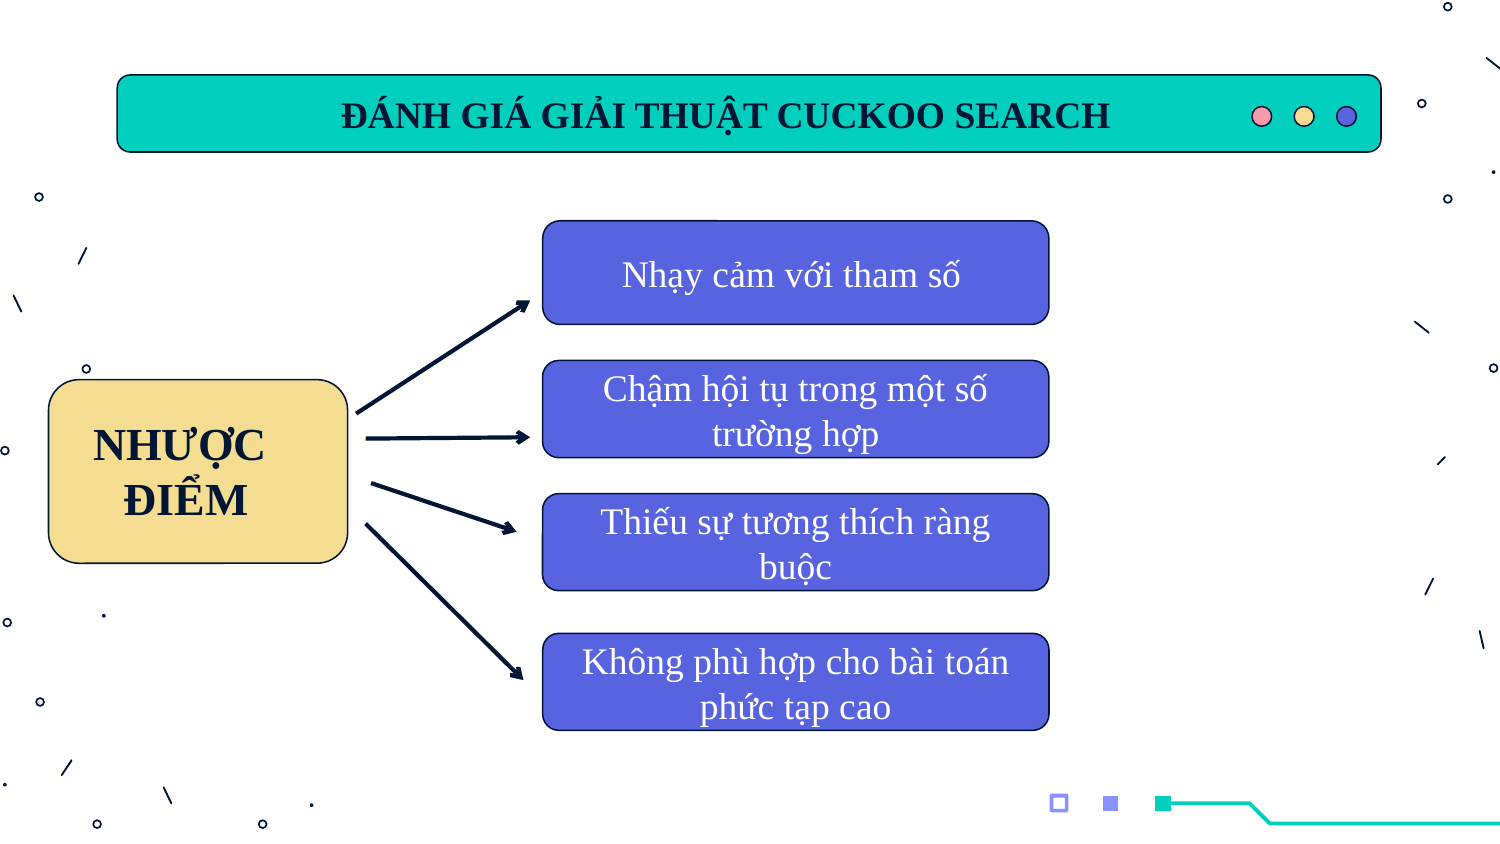

# ĐÁNH GIÁ GIẢI THUẬT CUCKOO SEARCH

Nhạy cảm với tham số
Chậm hội tụ trong một số trường hợp

NHƯỢC
 ĐIỂM
Thiếu sự tương thích ràng buộc
Không phù hợp cho bài toán phức tạp cao